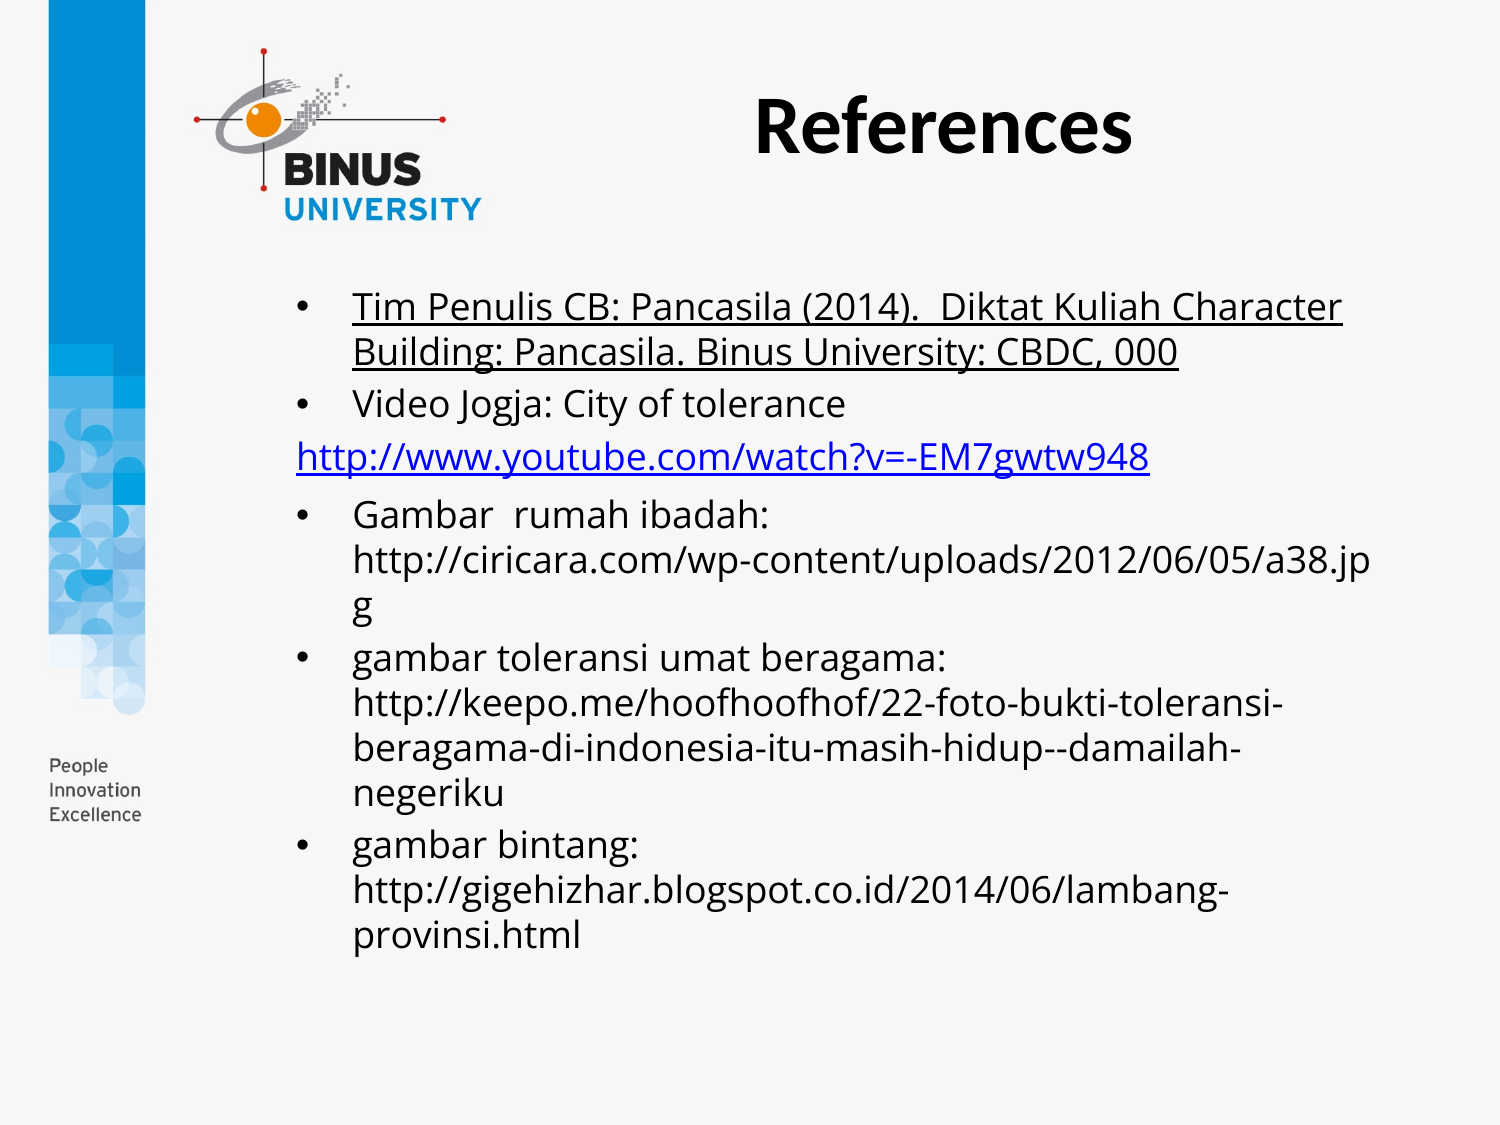

References
Tim Penulis CB: Pancasila (2014).  Diktat Kuliah Character Building: Pancasila. Binus University: CBDC, 000
Video Jogja: City of tolerance
	http://www.youtube.com/watch?v=-EM7gwtw948
Gambar  rumah ibadah: http://ciricara.com/wp-content/uploads/2012/06/05/a38.jpg
gambar toleransi umat beragama: http://keepo.me/hoofhoofhof/22-foto-bukti-toleransi-beragama-di-indonesia-itu-masih-hidup--damailah-negeriku
gambar bintang: http://gigehizhar.blogspot.co.id/2014/06/lambang-provinsi.html